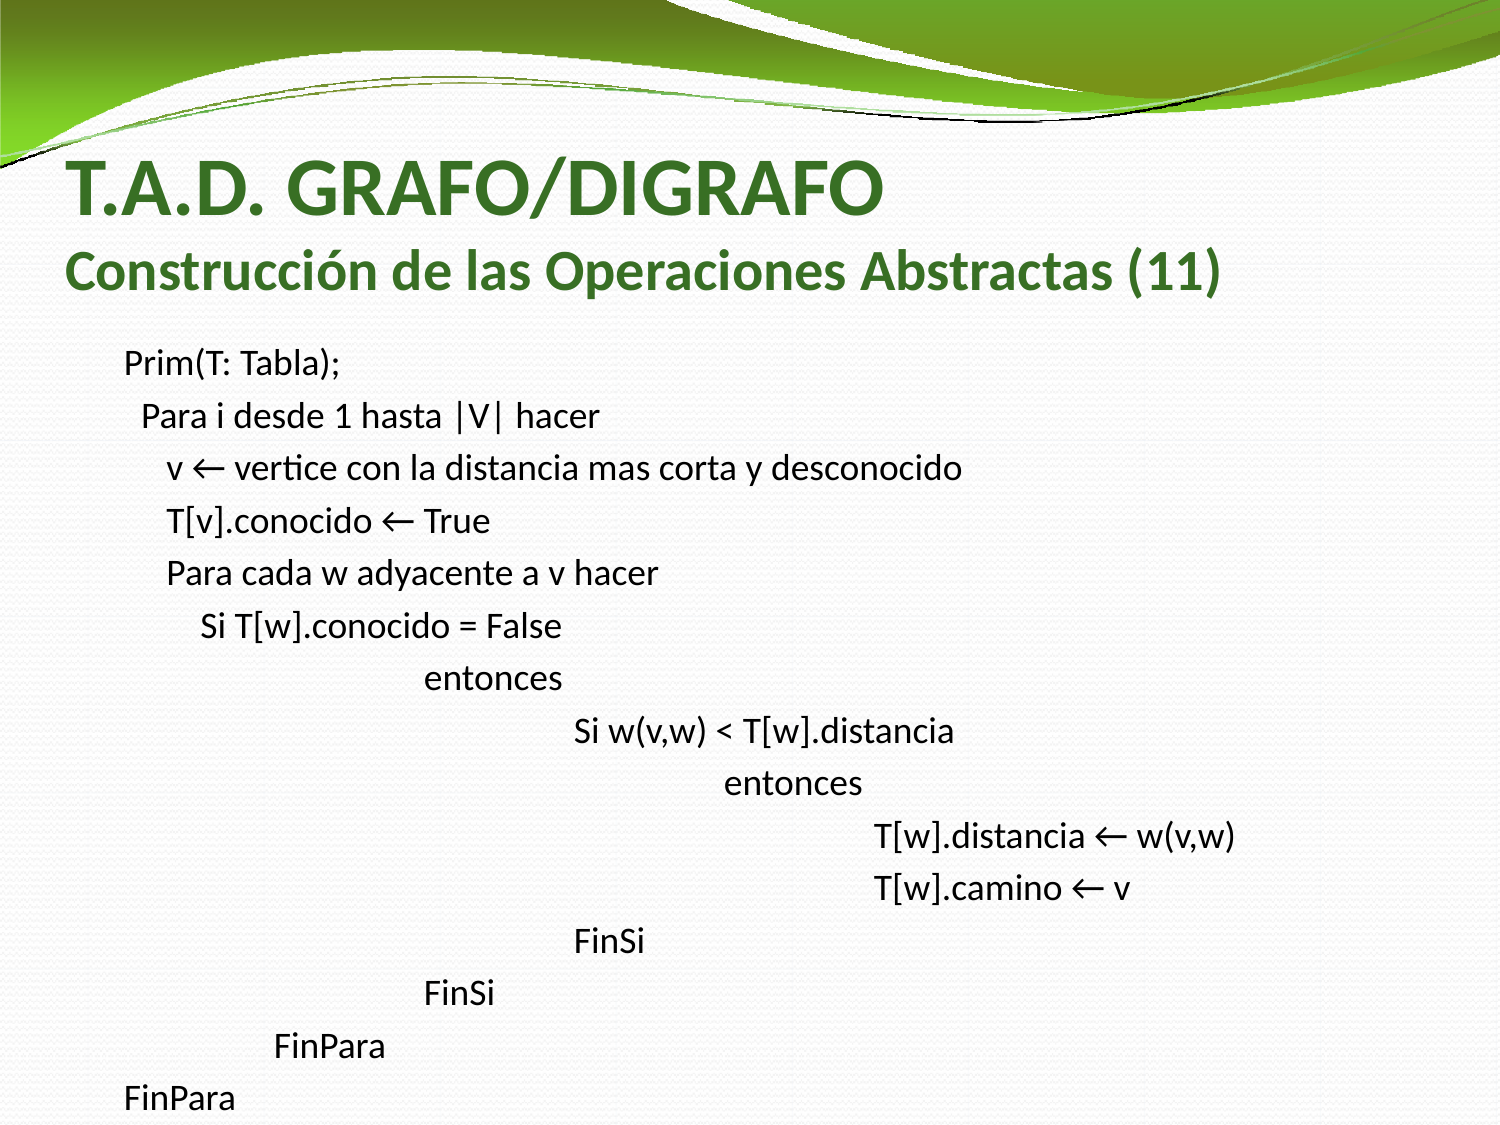

# T.A.D. GRAFO/DIGRAFO Construcción de las Operaciones Abstractas (11)
Prim(T: Tabla);
  Para i desde 1 hasta |V| hacer
     v ← vertice con la distancia mas corta y desconocido
     T[v].conocido ← True
     Para cada w adyacente a v hacer
         Si T[w].conocido = False
    		entonces
			Si w(v,w) < T[w].distancia
				entonces
					T[w].distancia ← w(v,w)
					T[w].camino ← v
			FinSi
		FinSi
	FinPara
FinPara